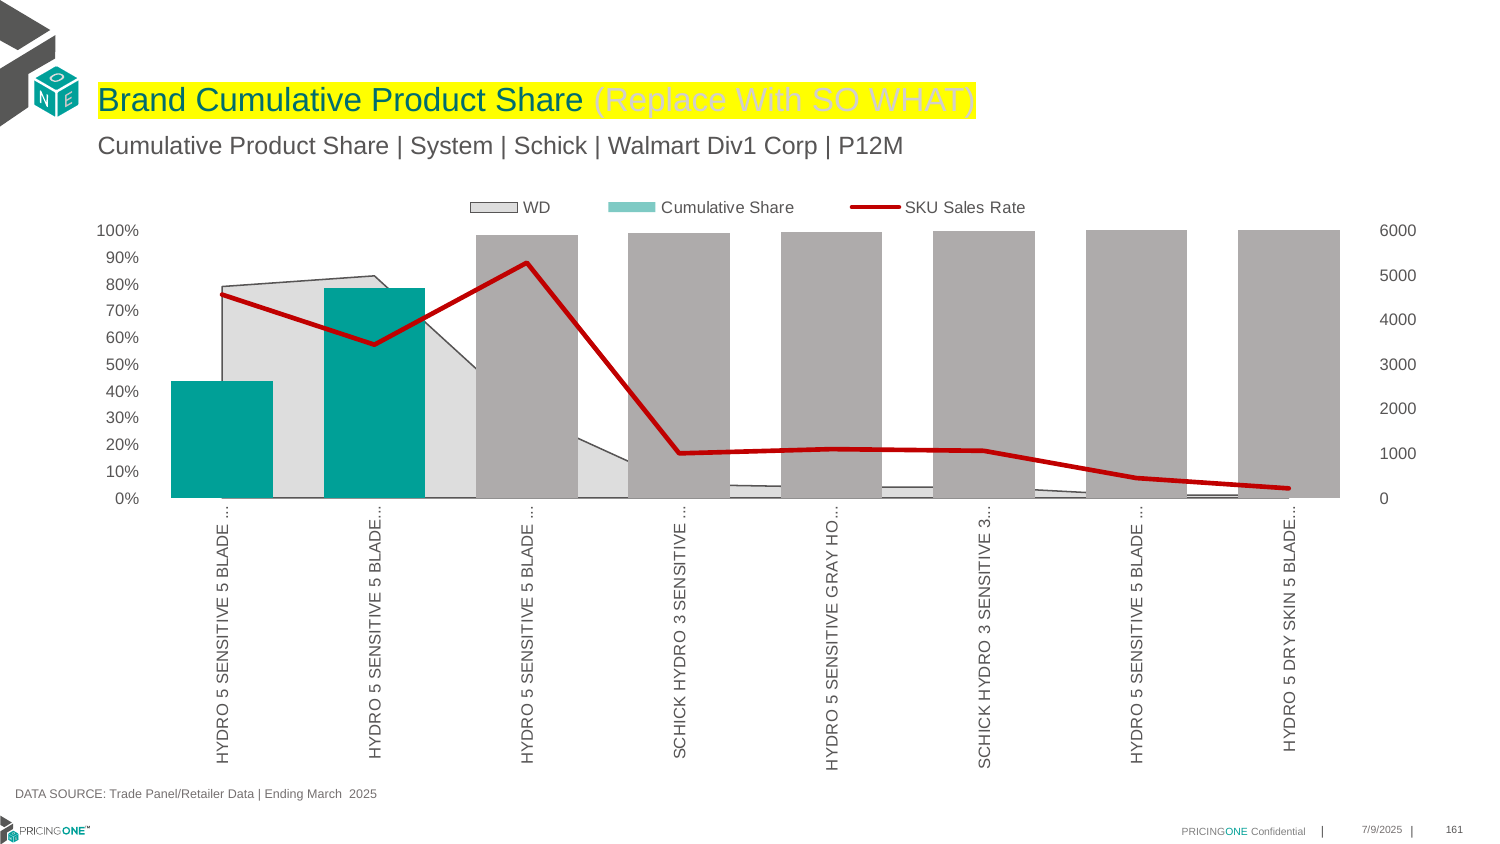

# Brand Cumulative Product Share (Replace With SO WHAT)
Cumulative Product Share | System | Schick | Walmart Div1 Corp | P12M

### Chart

| Category | WD | Cumulative Share | SKU Sales Rate |
|---|---|---|---|
| HYDRO 5 SENSITIVE 5 BLADE REFILL SENSITIVE 6CT | 0.79 | 0.4374863377360232 | 4560.025316455696 |
| HYDRO 5 SENSITIVE 5 BLADE RAZOR SENSITIVE 3CT | 0.83 | 0.783729397305923 | 3435.0481927710844 |
| HYDRO 5 SENSITIVE 5 BLADE REFILL SENSITIVE 12CT | 0.31 | 0.9823337818603995 | 5275.419354838709 |
| SCHICK HYDRO 3 SENSITIVE 3 BLADE RAZOR SENSITIVE 4CT | 0.05 | 0.9884010414895632 | 999.2 |
| HYDRO 5 SENSITIVE GRAY HOLIDAY GIFT PACK 5 BLADE RAZOR SENSITIVE 3CT | 0.04 | 0.993719001841066 | 1094.75 |
| SCHICK HYDRO 3 SENSITIVE 3 BLADE REFILL SENSITIVE 5CT | 0.04 | 0.9988475121320904 | 1055.75 |
| HYDRO 5 SENSITIVE 5 BLADE REFILL SENSITIVE 4CT | 0.01 | 0.999389144997304 | 446.0 |
| HYDRO 5 DRY SKIN 5 BLADE RAZOR DRY 2CT | 0.01 | 0.9996466027718002 | 212.0 |
DATA SOURCE: Trade Panel/Retailer Data | Ending March  2025

7/9/2025
161